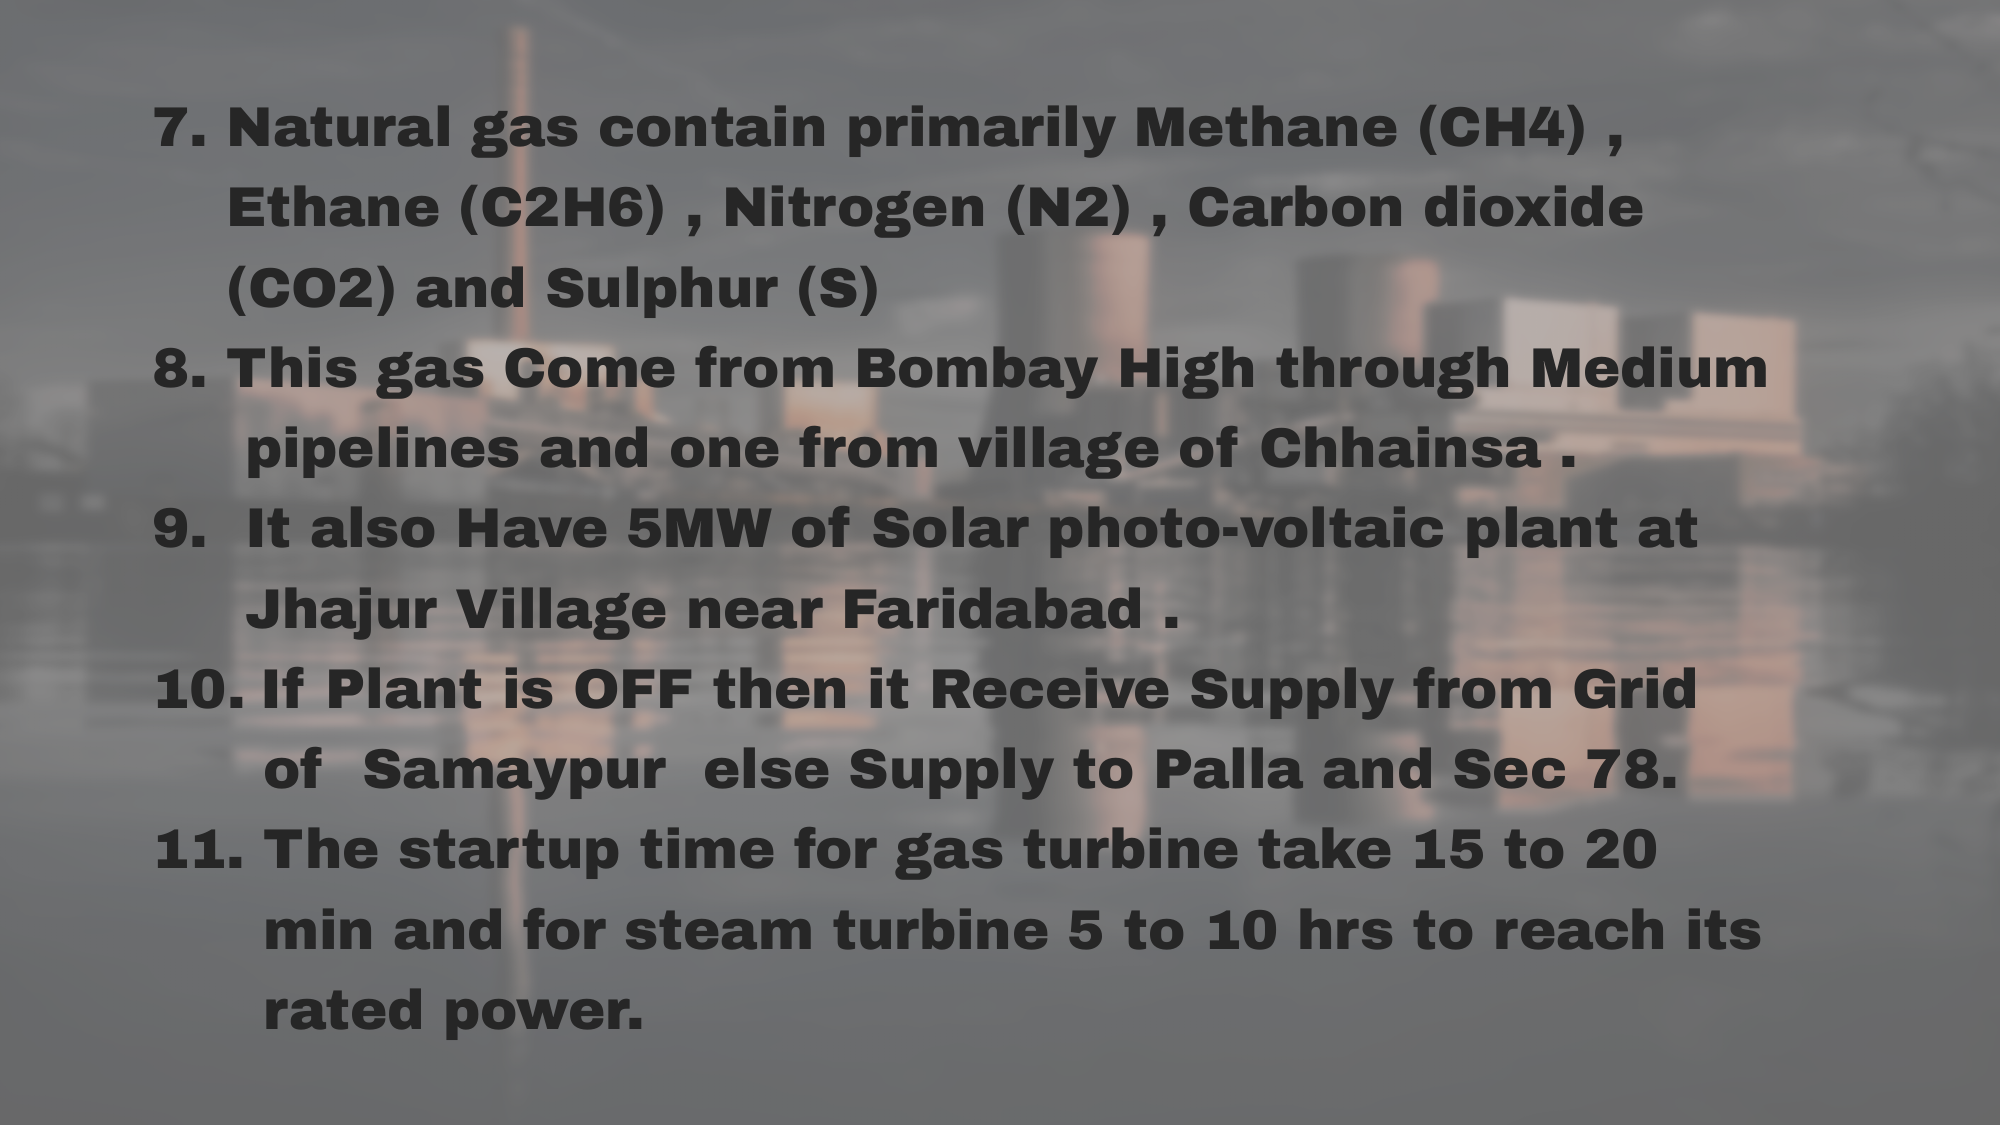

7. Natural gas contain primarily Methane (CH4) ,
    Ethane (C2H6) , Nitrogen (N2) , Carbon dioxide
    (CO2) and Sulphur (S)
8. This gas Come from Bombay High through Medium
     pipelines and one from village of Chhainsa .
9.  It also Have 5MW of Solar photo-voltaic plant at
     Jhajur Village near Faridabad .
 If Plant is OFF then it Receive Supply from Grid
      of  Samaypur  else Supply to Palla and Sec 78.
11. The startup time for gas turbine take 15 to 20
      min and for steam turbine 5 to 10 hrs to reach its
      rated power.